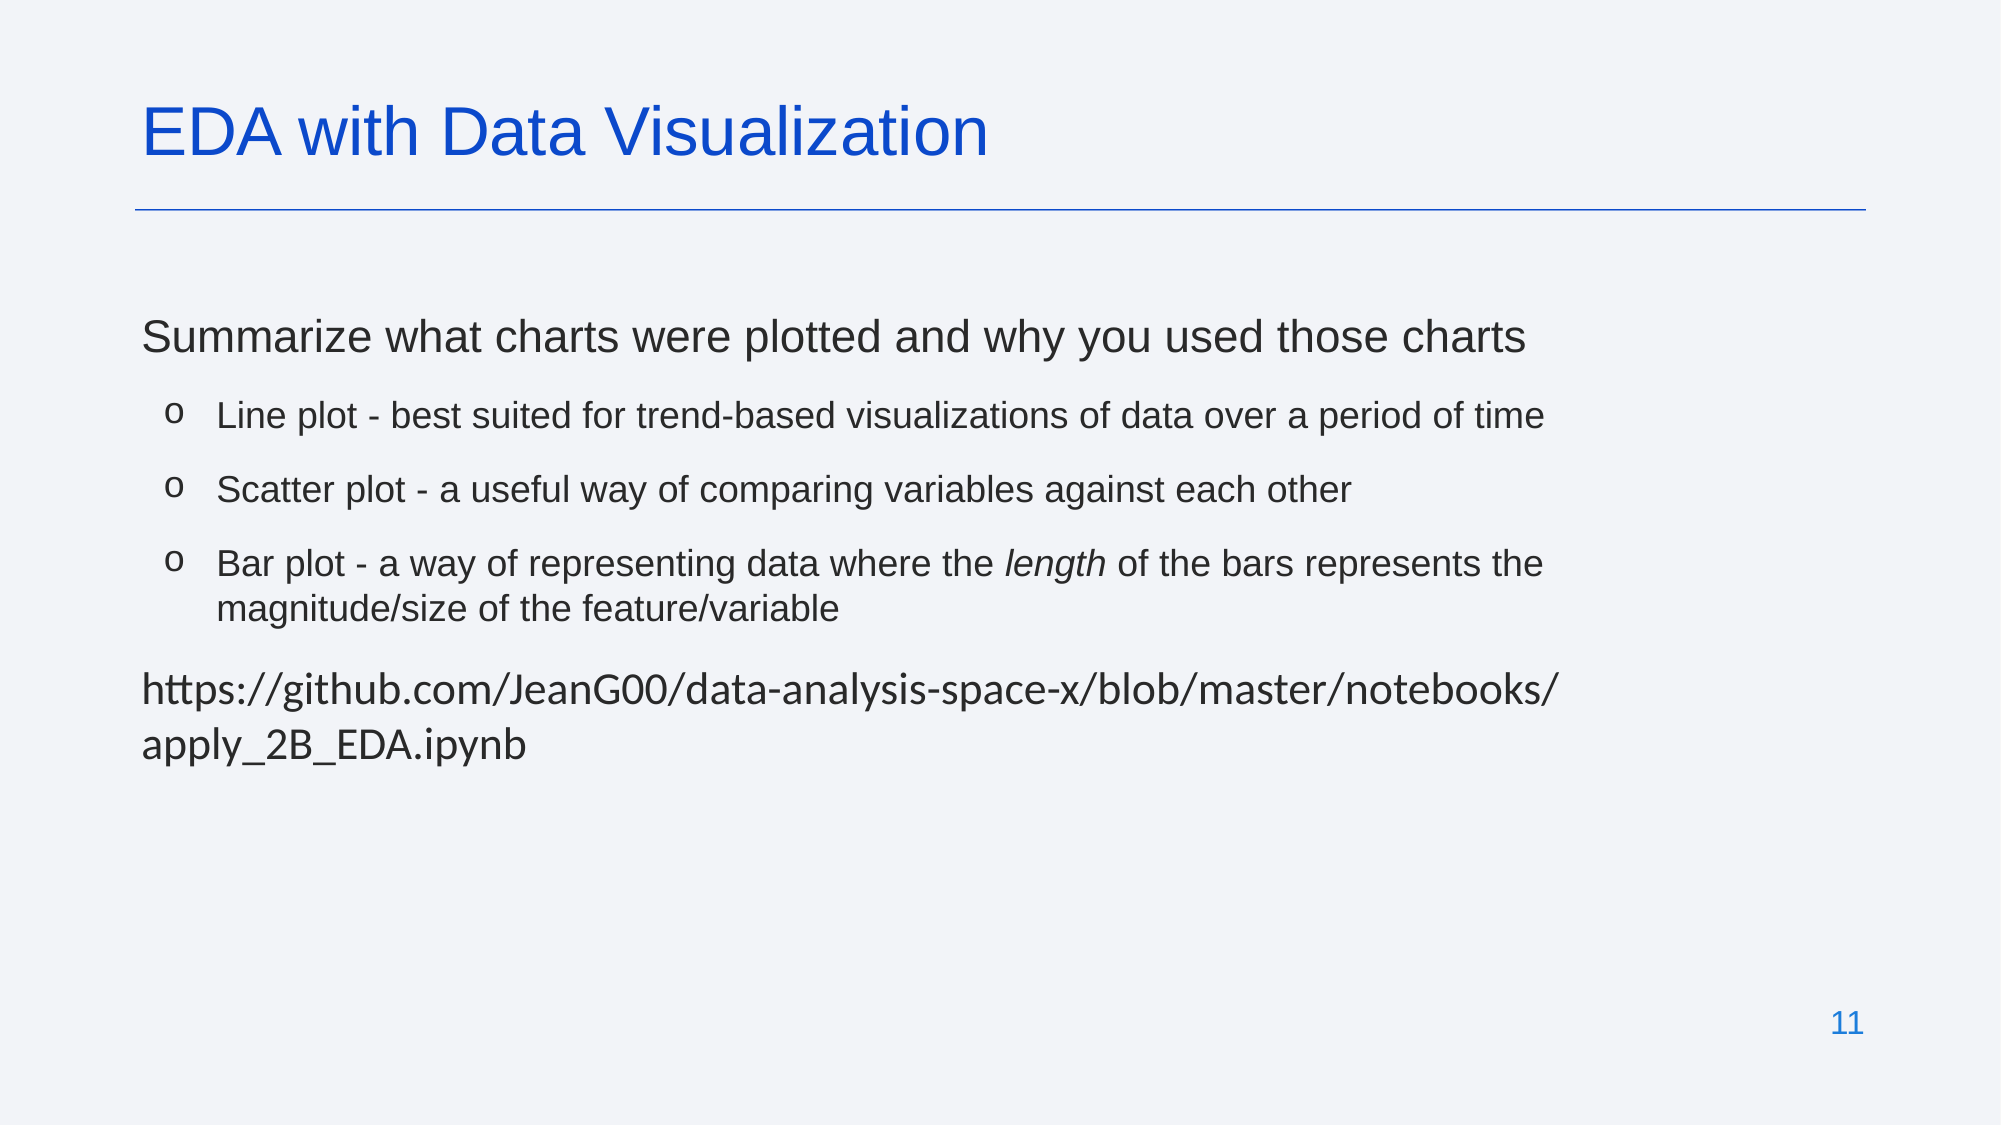

EDA with Data Visualization
Summarize what charts were plotted and why you used those charts
Line plot - best suited for trend-based visualizations of data over a period of time
Scatter plot - a useful way of comparing variables against each other
Bar plot - a way of representing data where the length of the bars represents the magnitude/size of the feature/variable
https://github.com/JeanG00/data-analysis-space-x/blob/master/notebooks/apply_2B_EDA.ipynb

11